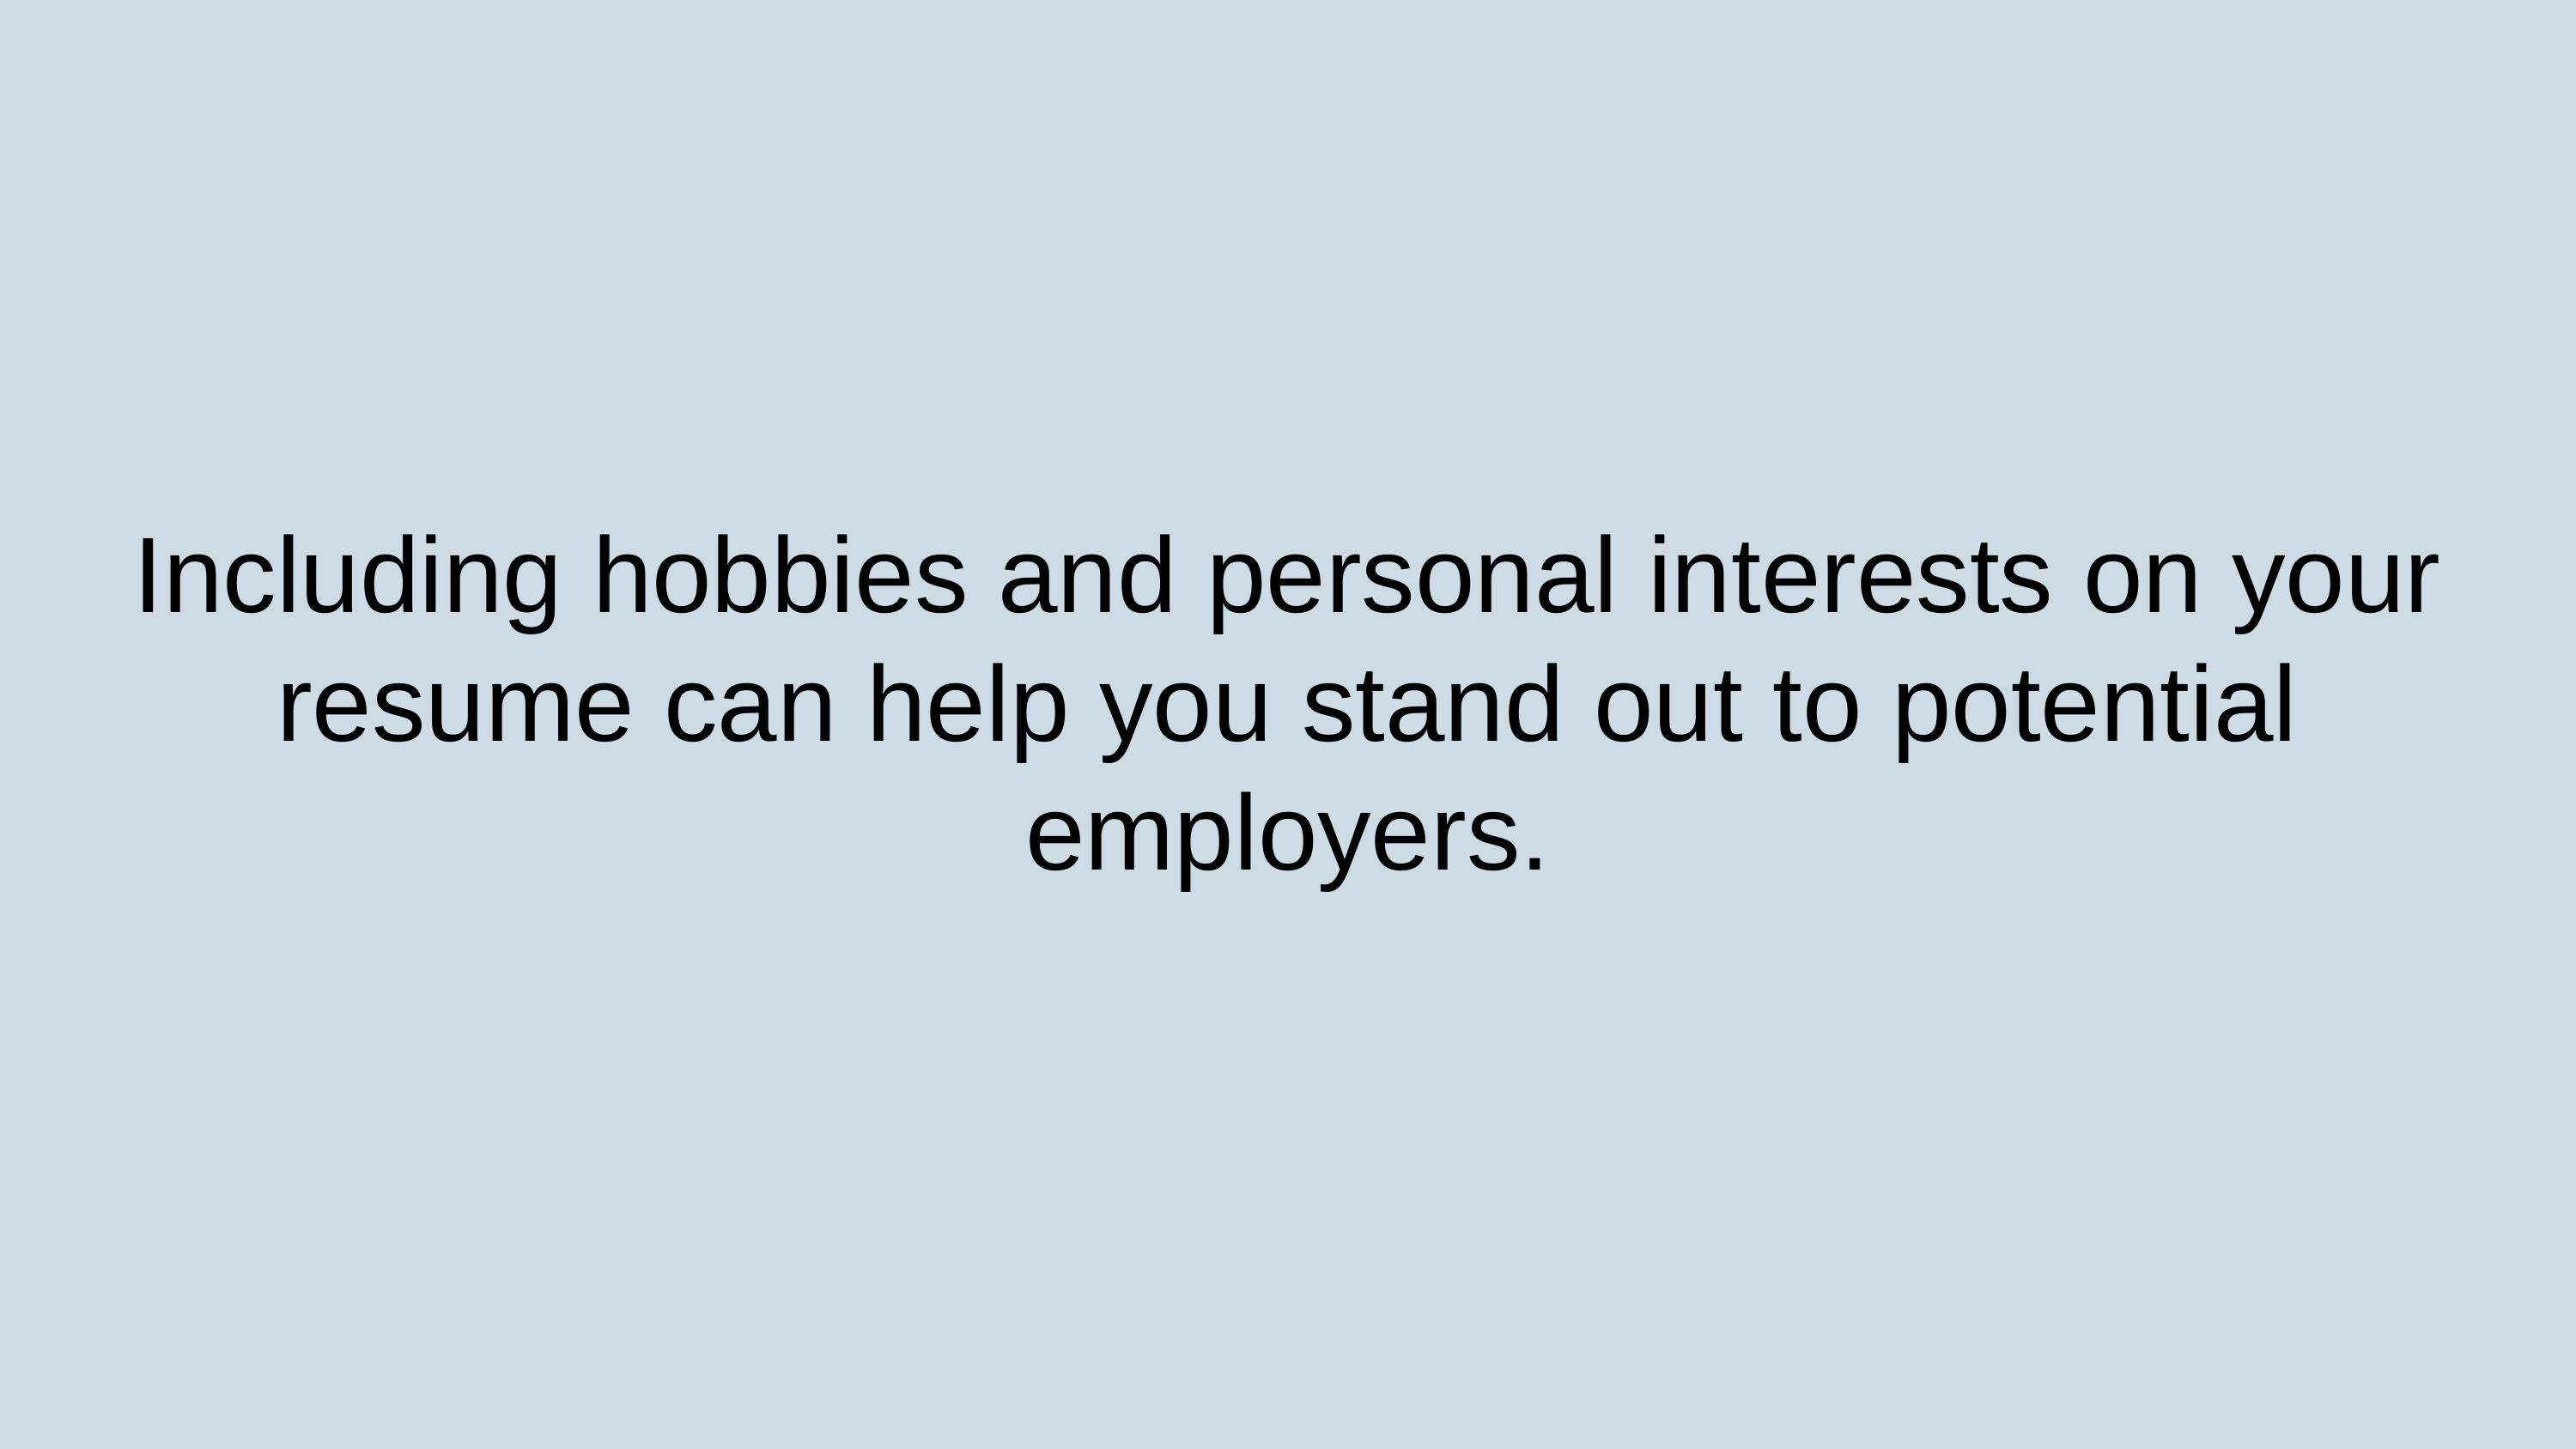

Including hobbies and personal interests on your resume can help you stand out to potential employers.